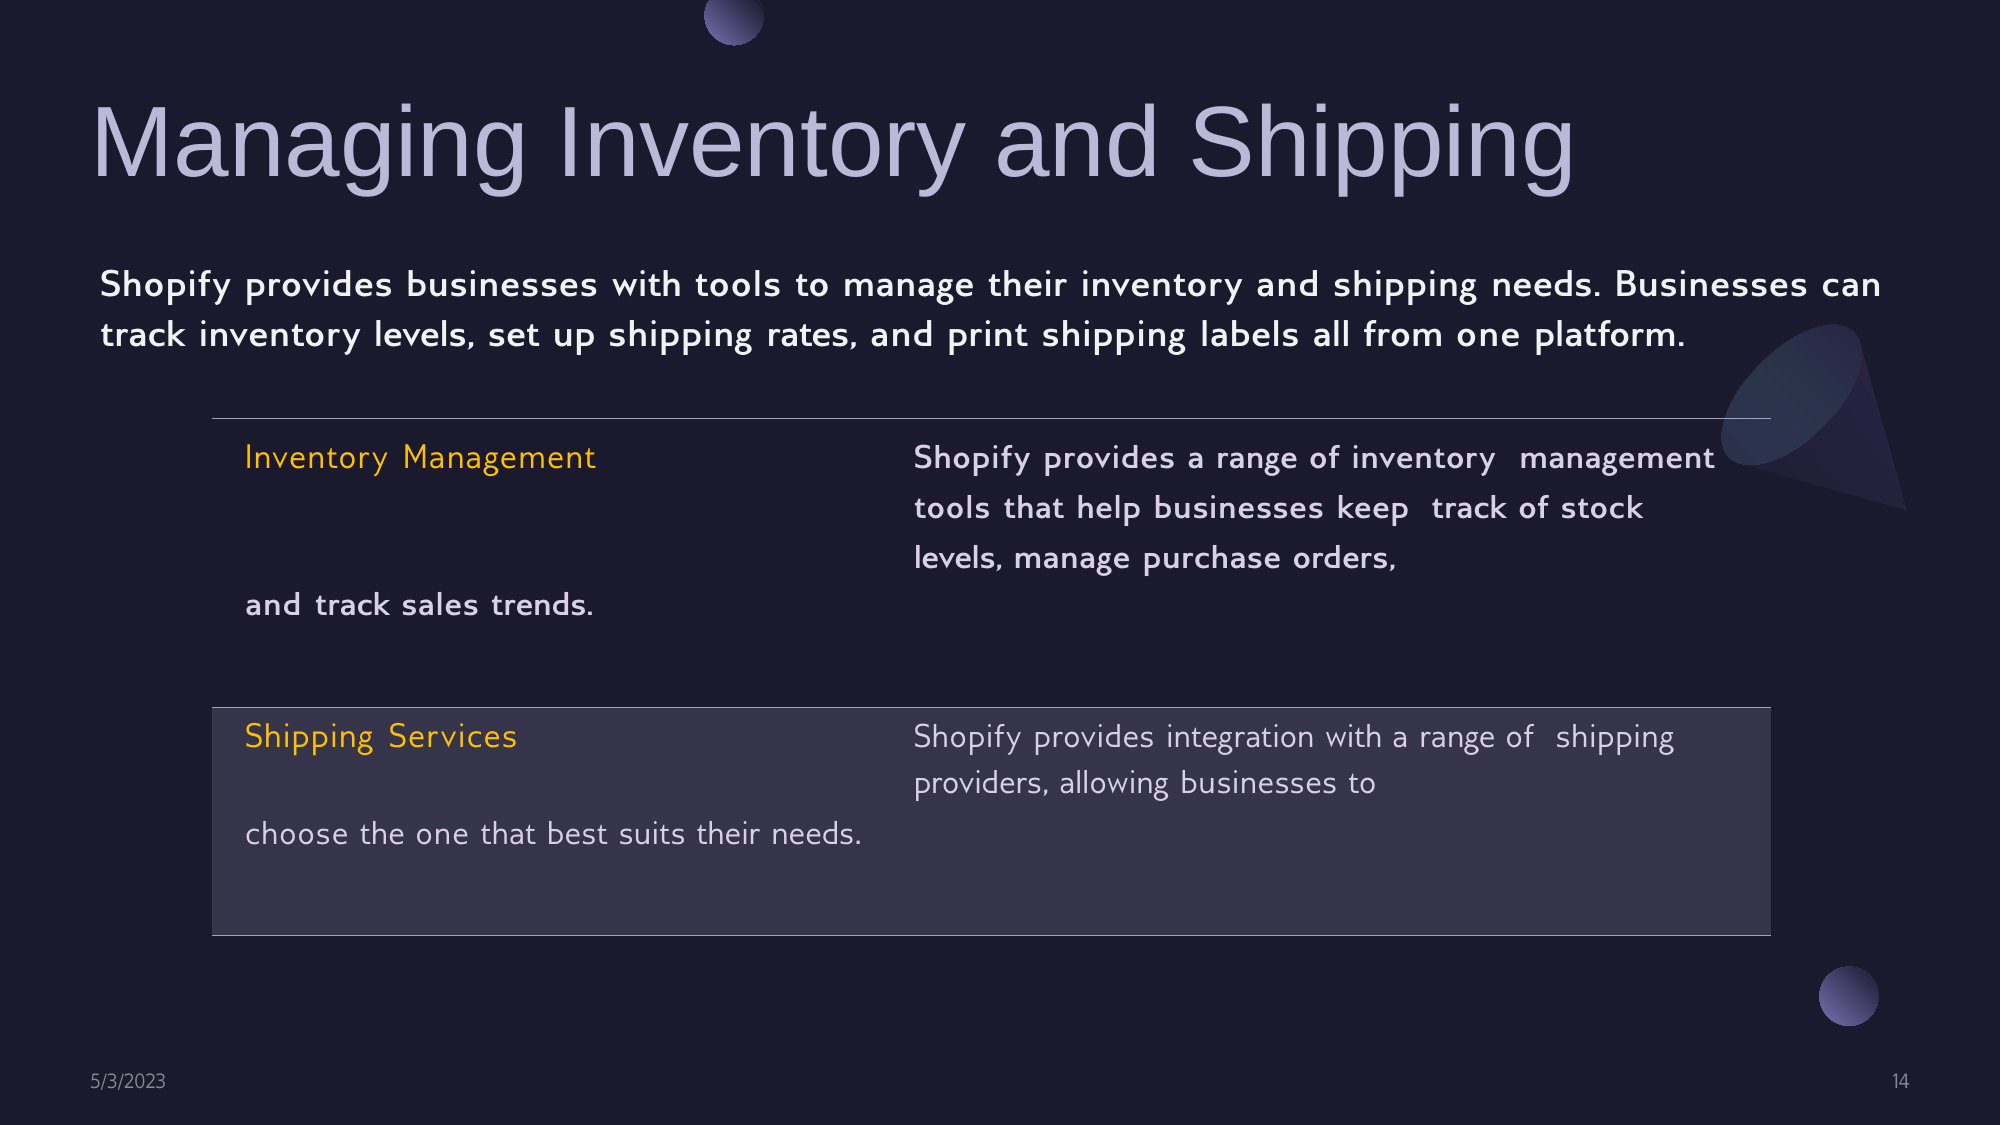

Shopify provides businesses with tools to manage their inventory and shipping needs. Businesses can track inventory levels, set up shipping rates, and print shipping labels all from one platform.

# Managing Inventory and Shipping

| Inventory Management Shopify provides a range of inventory management tools that help businesses keep track of stock levels, manage purchase orders, and track sales trends. |  |
| --- | --- |
| Shipping Services Shopify provides integration with a range of shipping providers, allowing businesses to choose the one that best suits their needs. |  |
5/3/2023
14